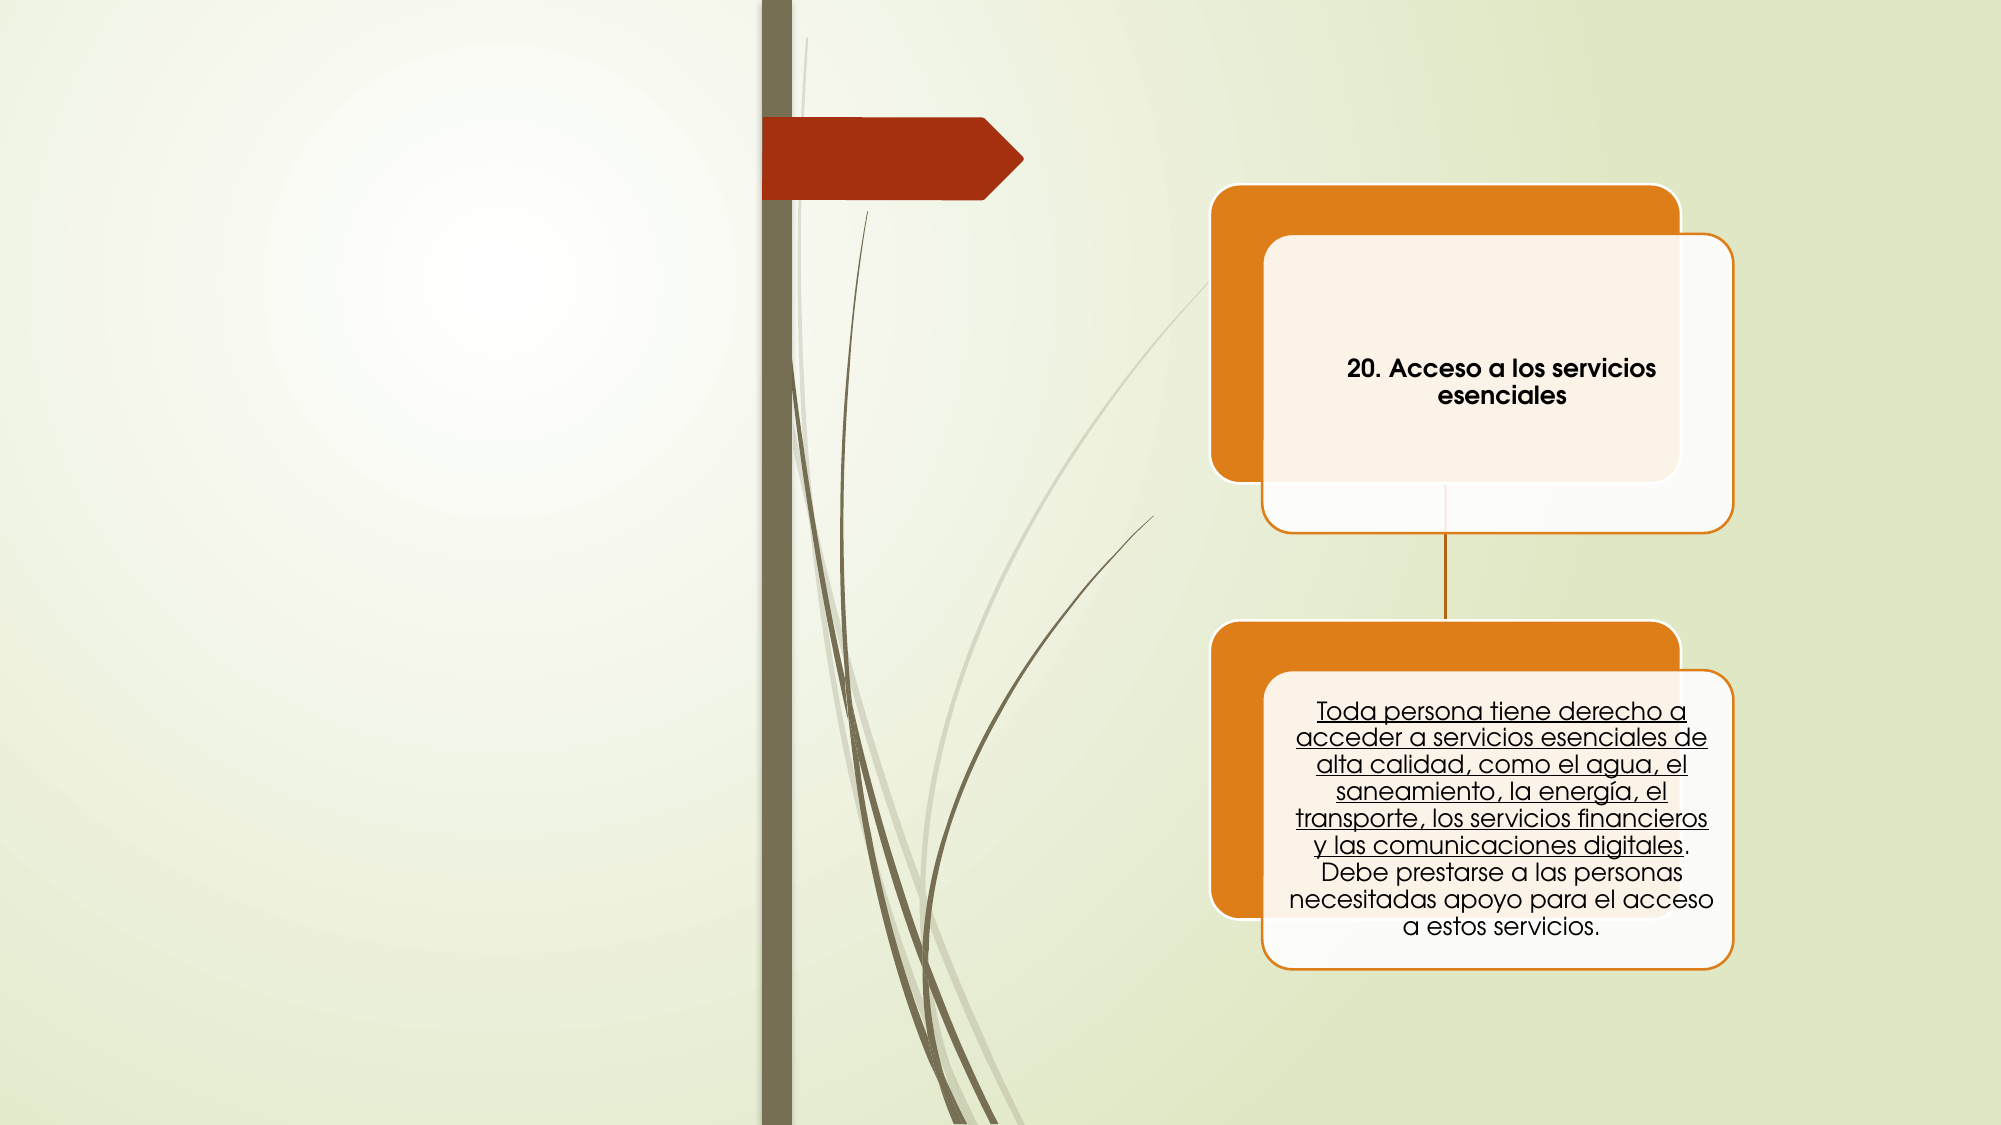

20. Acceso a los servicios esenciales
Toda persona tiene derecho a acceder a servicios esenciales de alta calidad, como el agua, el saneamiento, la energía, el transporte, los servicios financieros y las comunicaciones digitales. Debe prestarse a las personas necesitadas apoyo para el acceso a estos servicios.